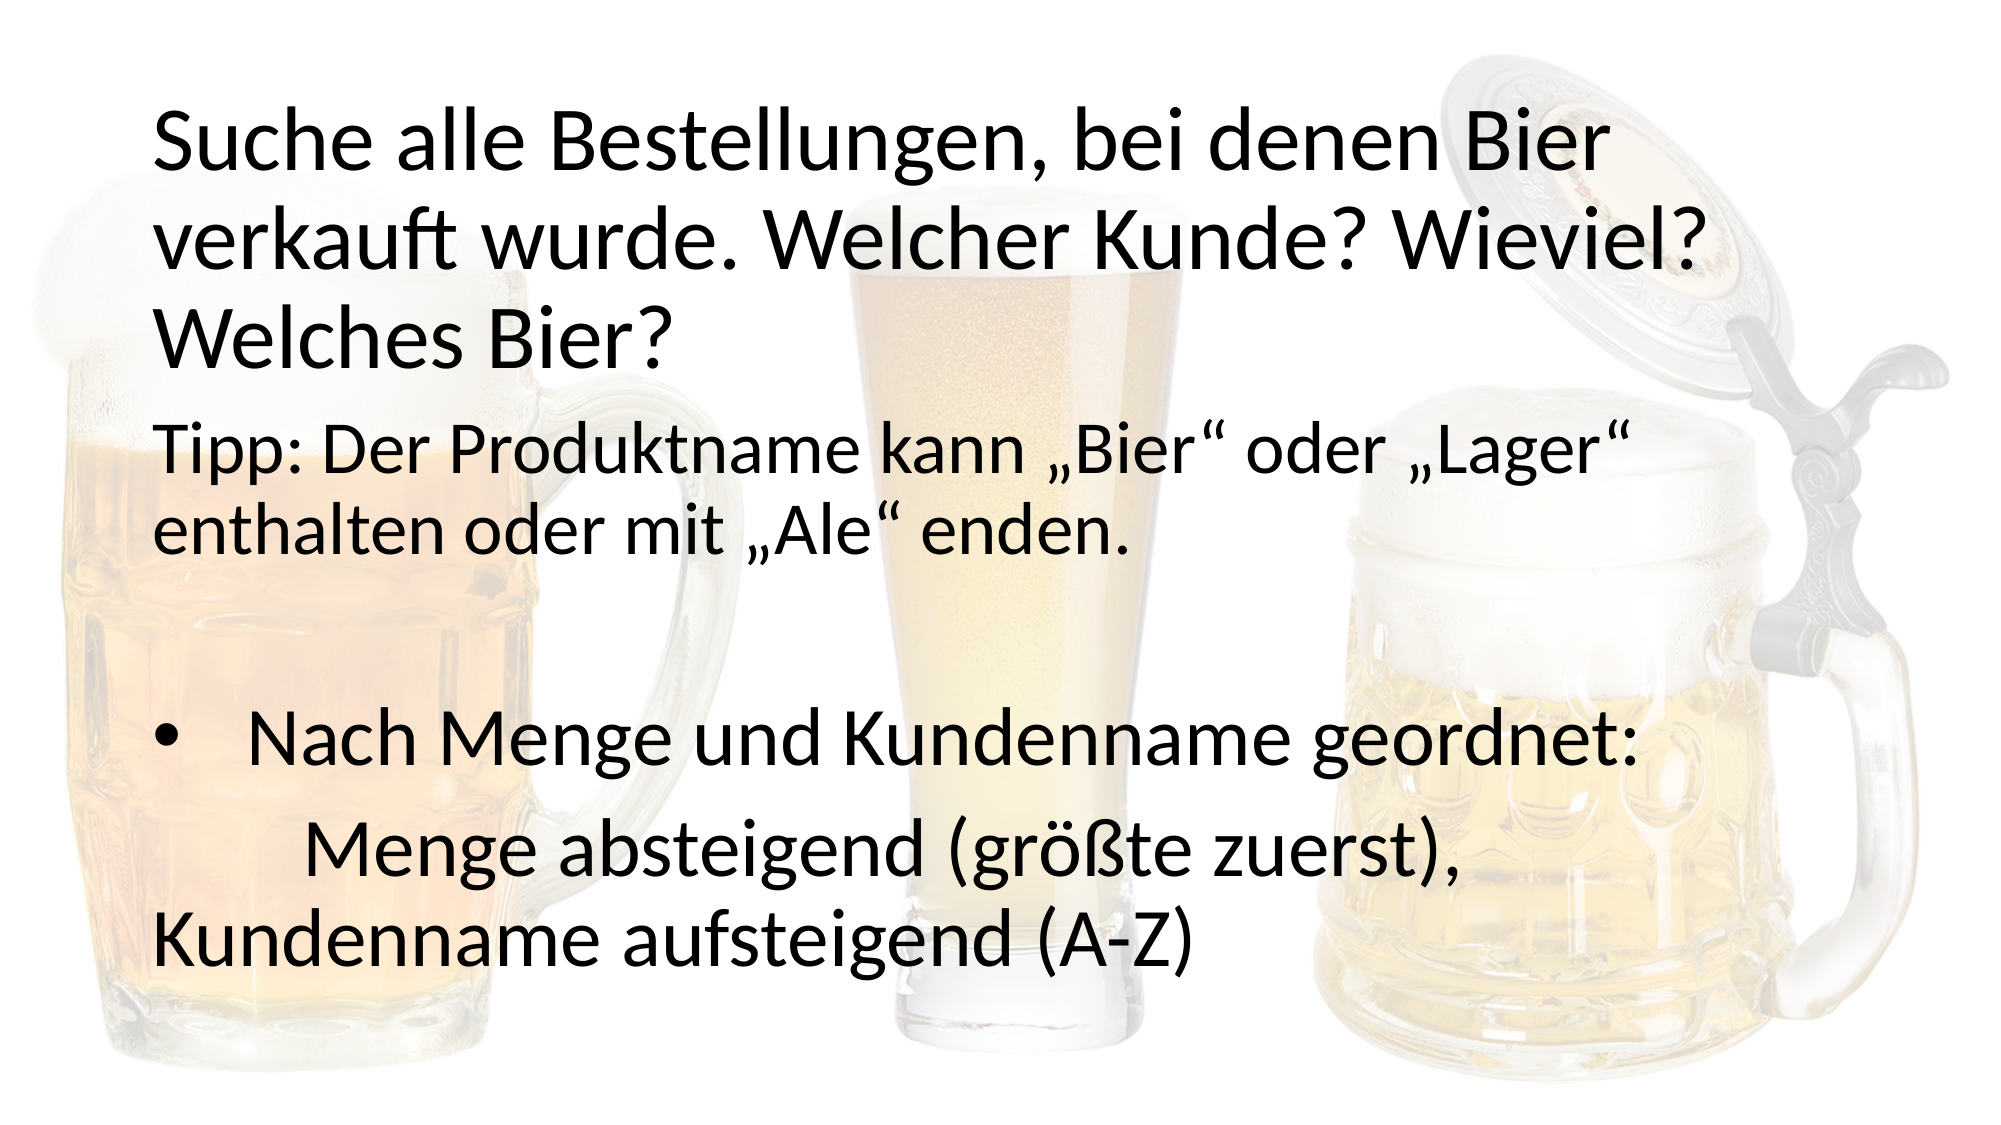

Suche alle Bestellungen, bei denen Bier verkauft wurde. Welcher Kunde? Wieviel? Welches Bier?
Tipp: Der Produktname kann „Bier“ oder „Lager“ enthalten oder mit „Ale“ enden.

Nach Menge und Kundenname geordnet:
	Menge absteigend (größte zuerst), 	Kundenname aufsteigend (A-Z)